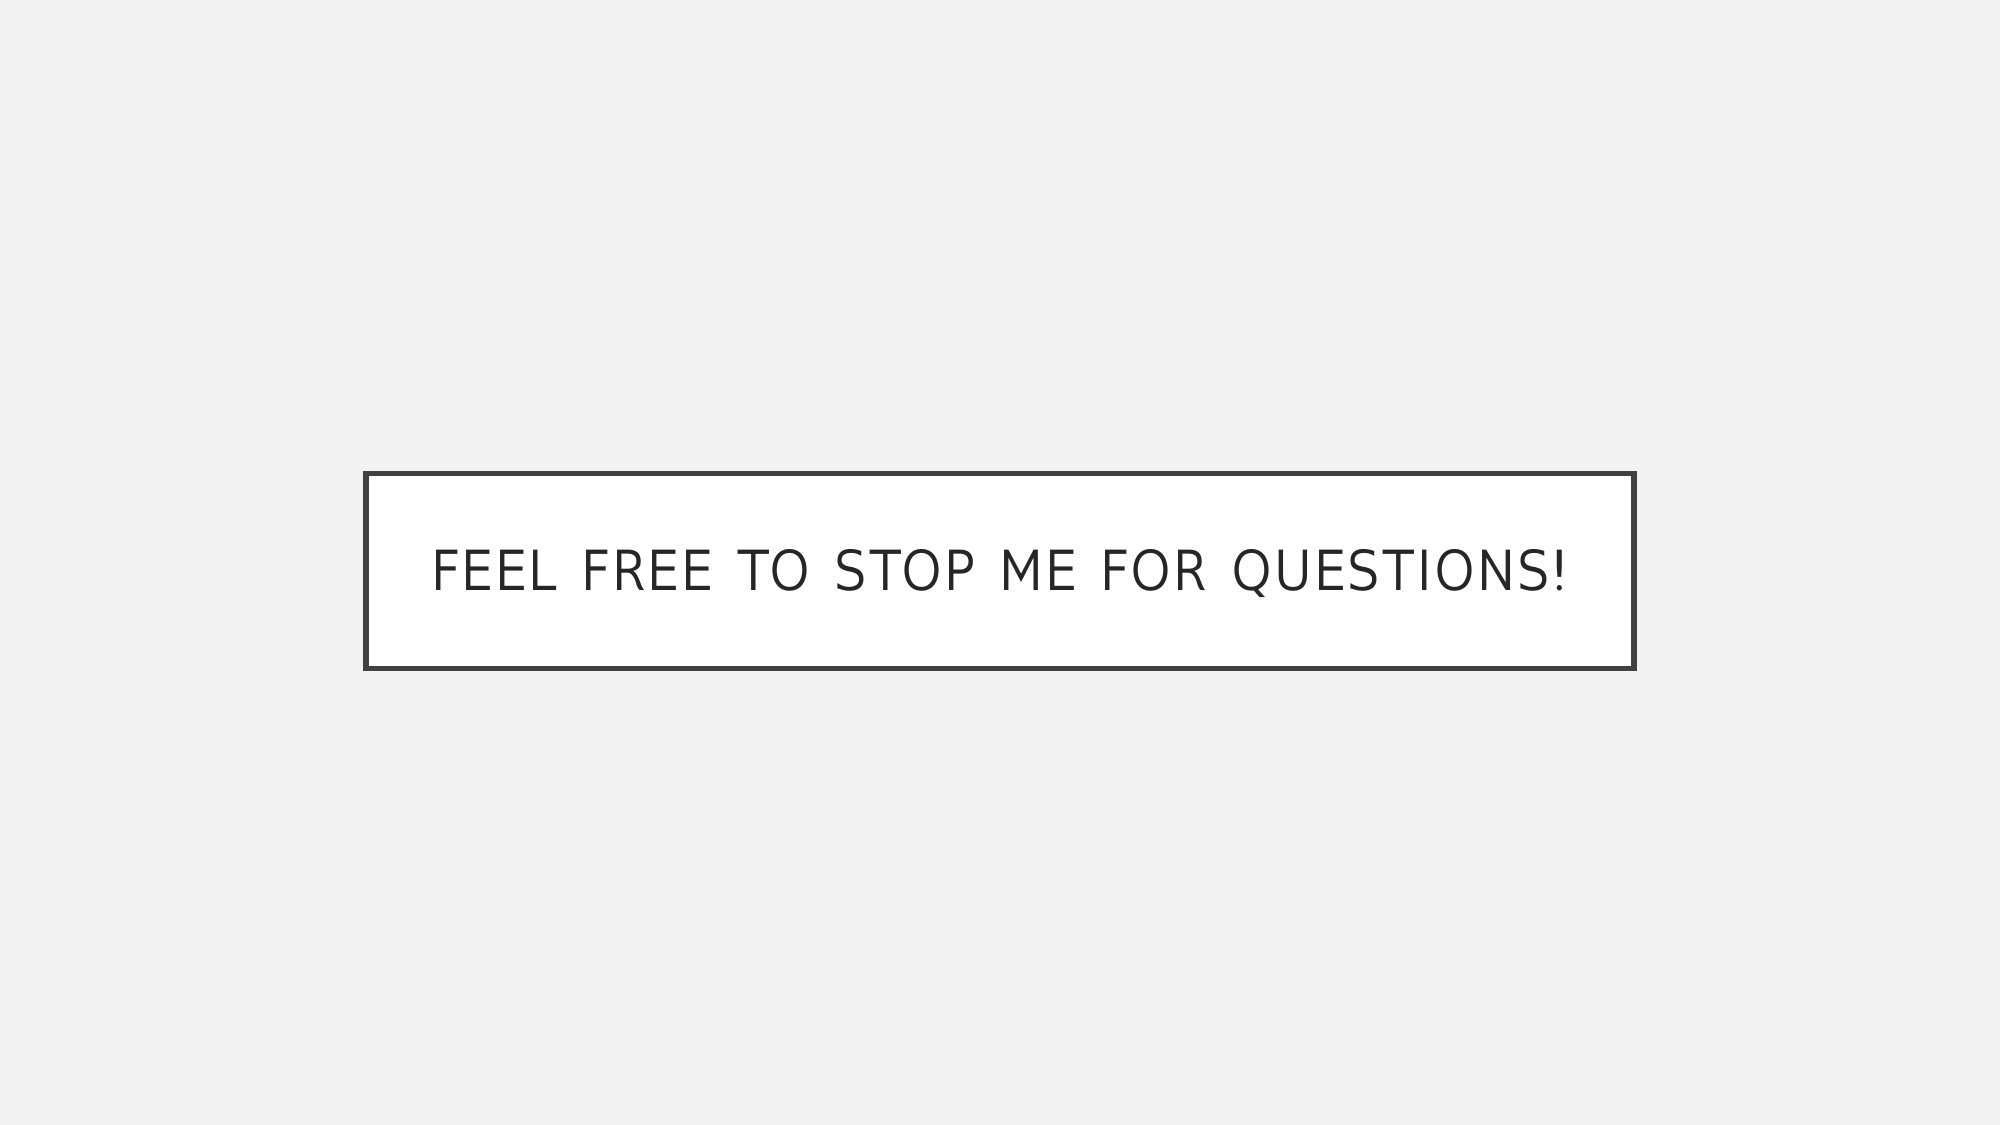

# Feel free to stop me for questions!